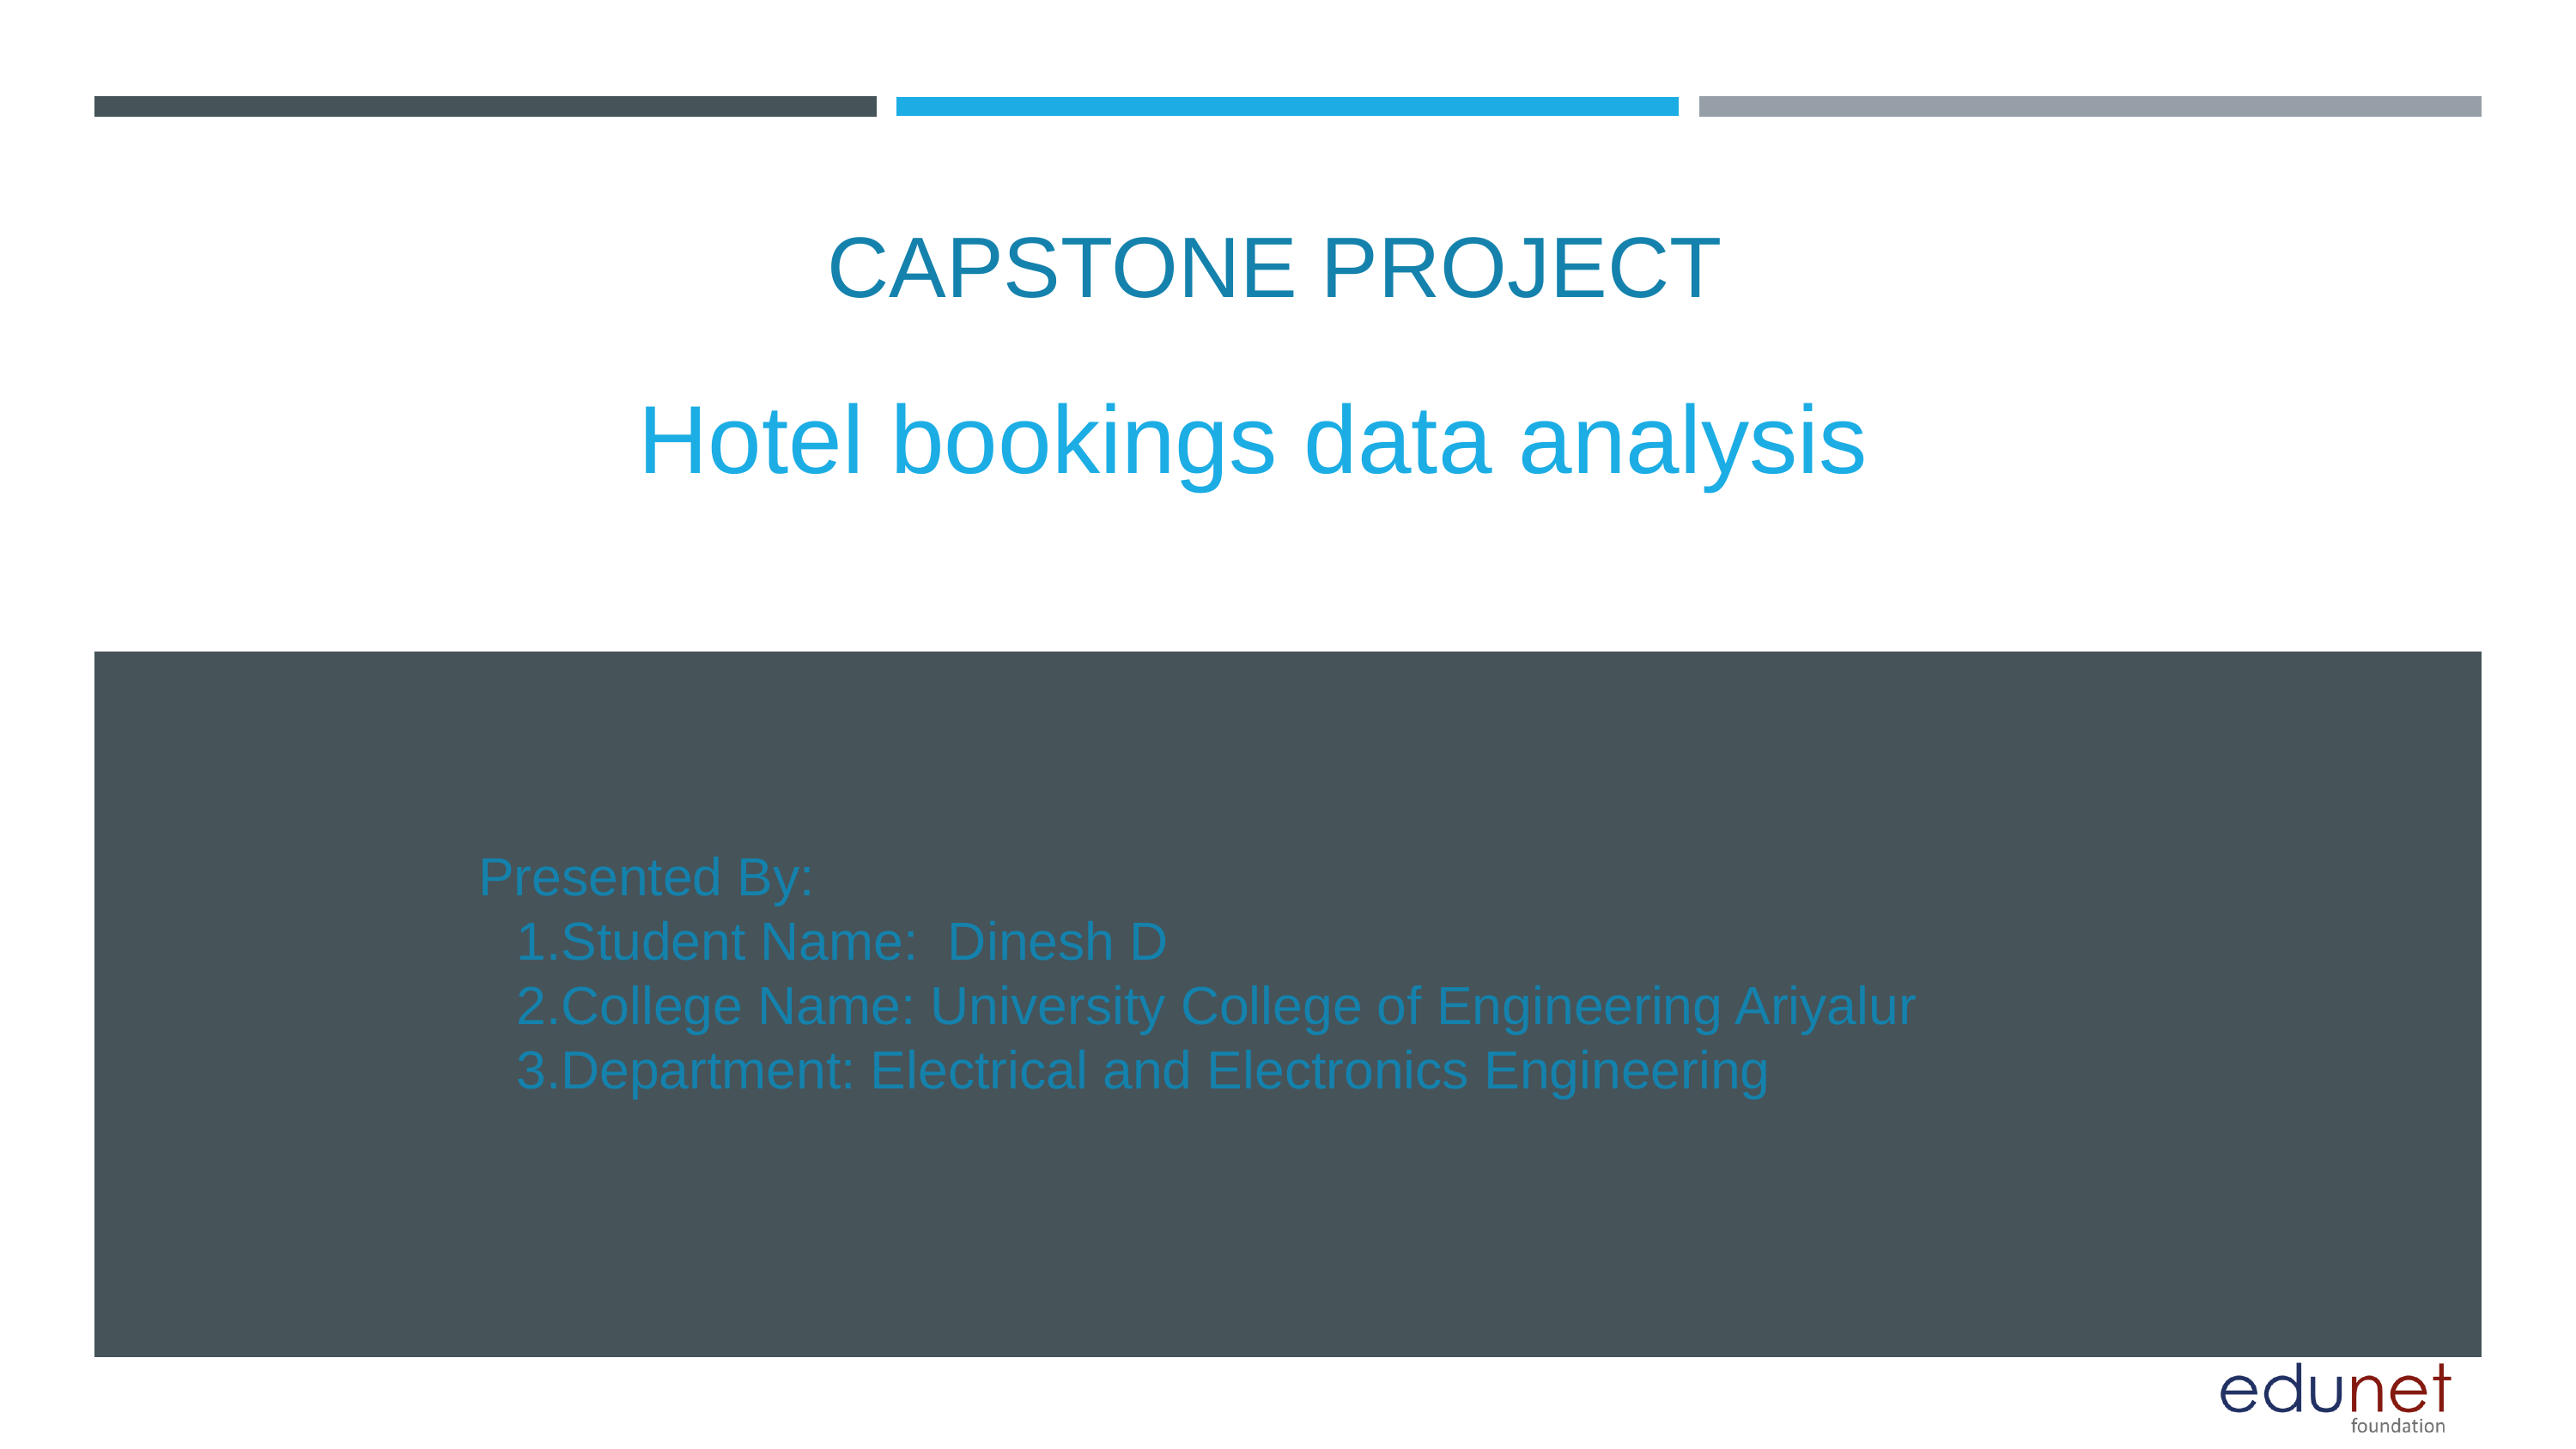

CAPSTONE PROJECT
Hotel bookings data analysis

Presented By:
Student Name:  Dinesh D
College Name: University College of Engineering Ariyalur
Department: Electrical and Electronics Engineering